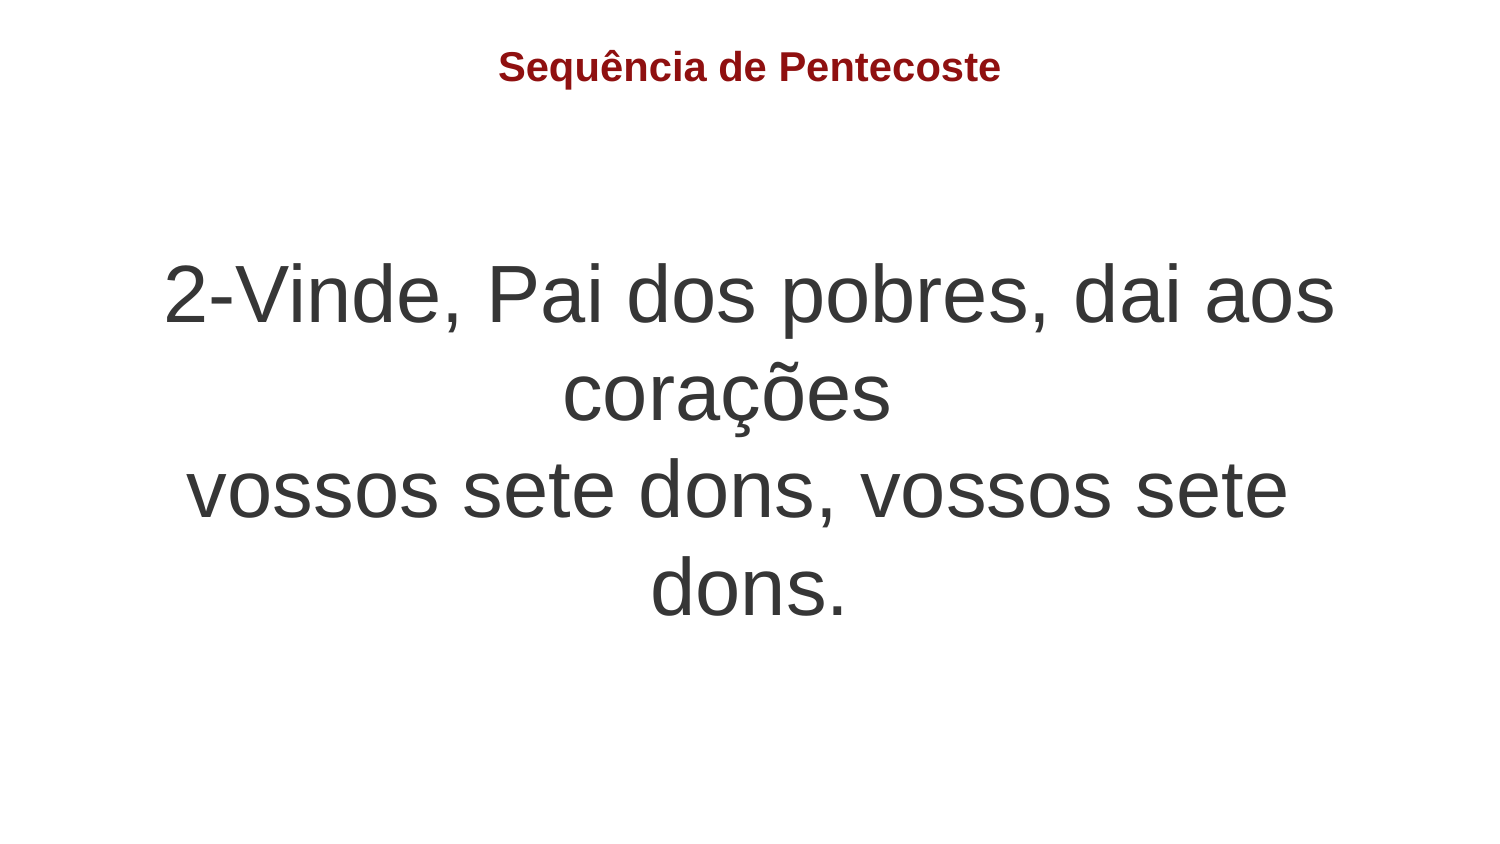

Sequência de Pentecoste
2-Vinde, Pai dos pobres, dai aos corações
vossos sete dons, vossos sete
dons.